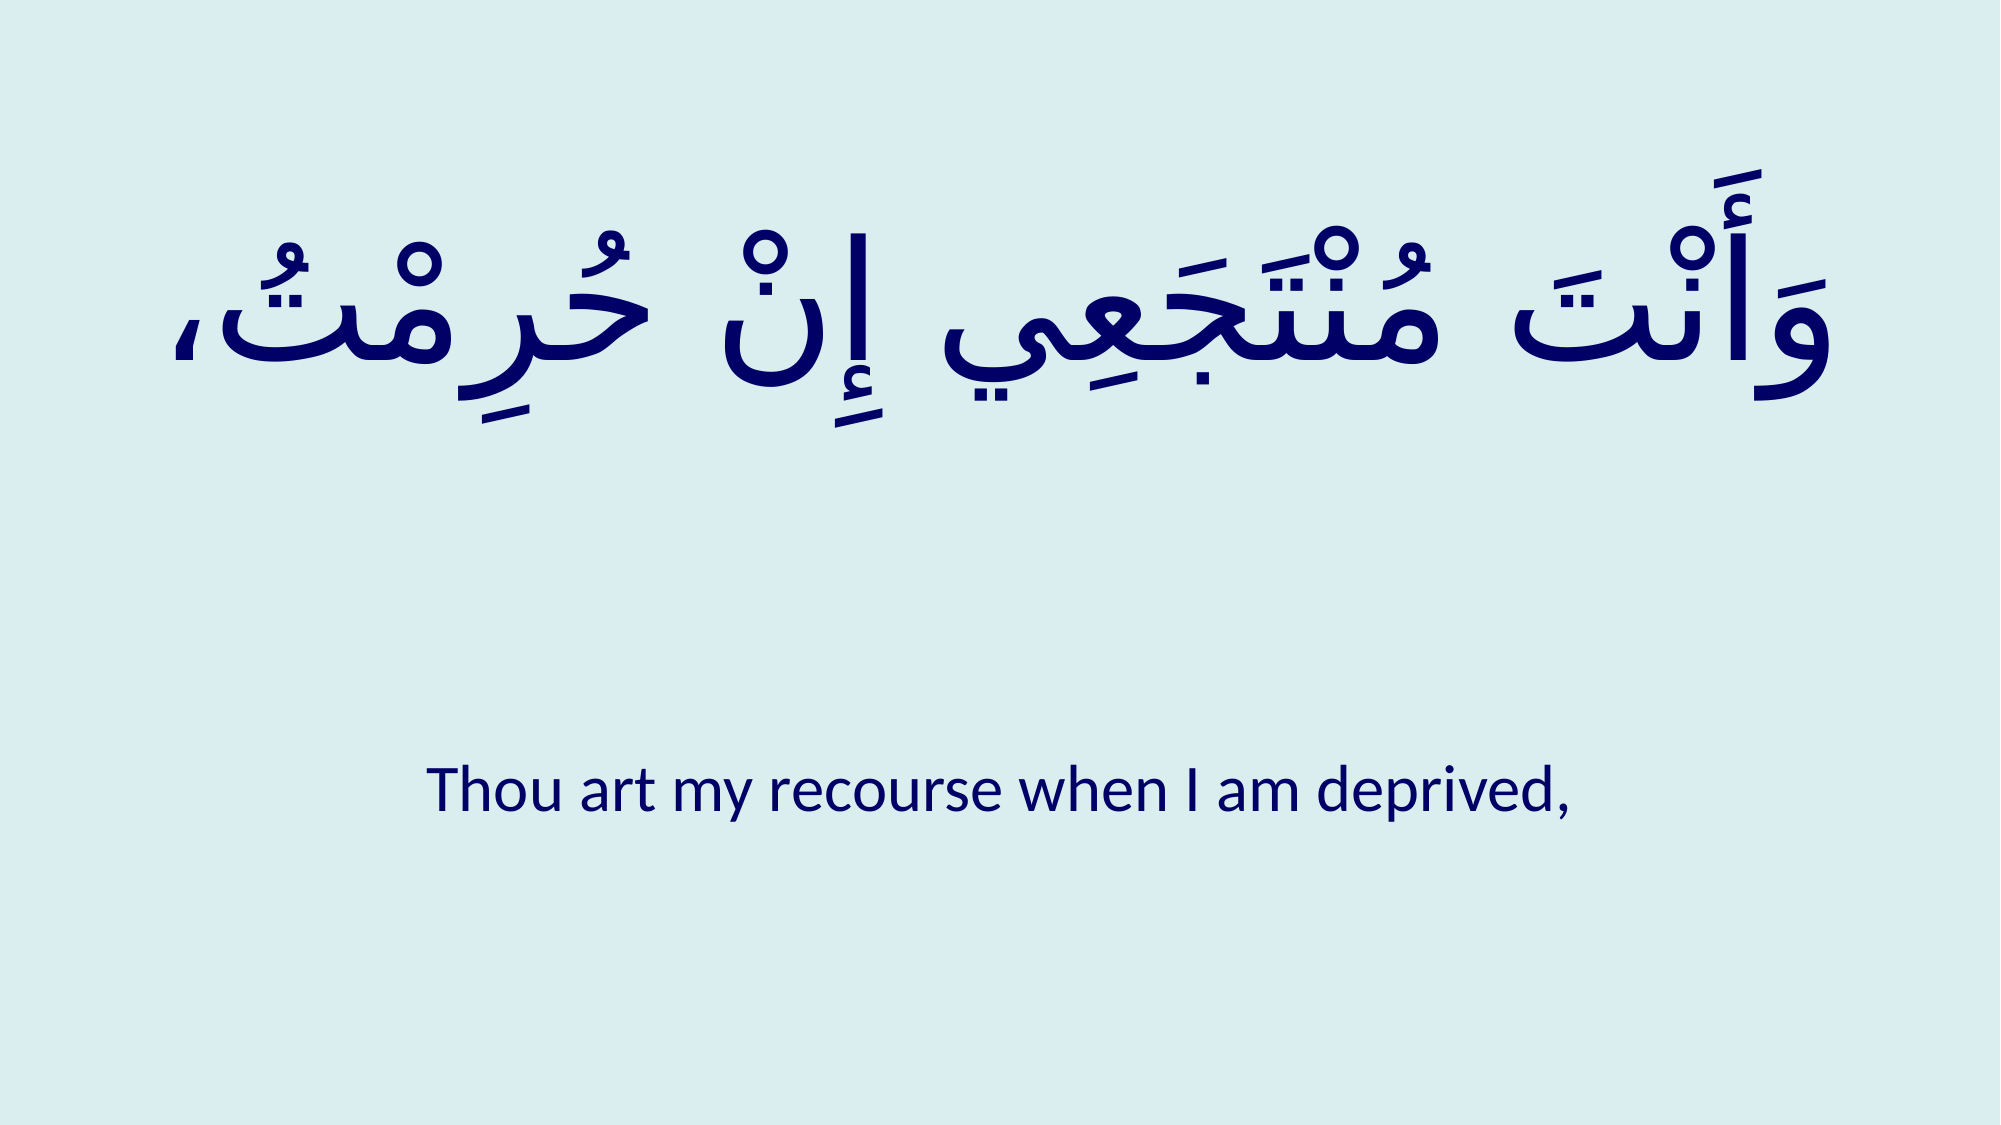

# وَأَنْتَ مُنْتَجَعِي إِنْ حُرِمْتُ،
Thou art my recourse when I am deprived,